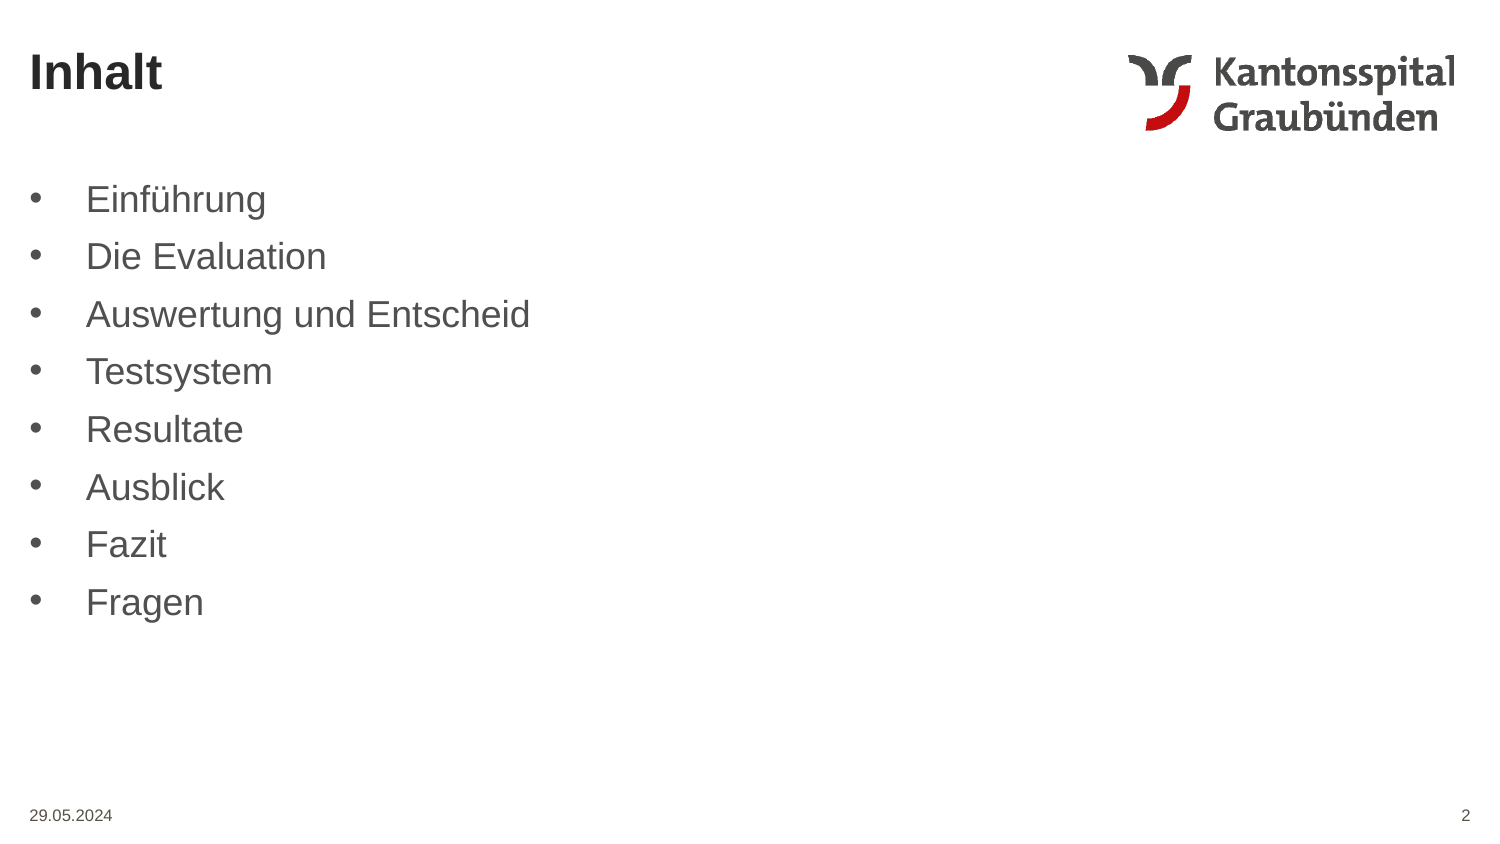

Inhalt
Einführung
Die Evaluation
Auswertung und Entscheid
Testsystem
Resultate
Ausblick
Fazit
Fragen

2
29.05.2024